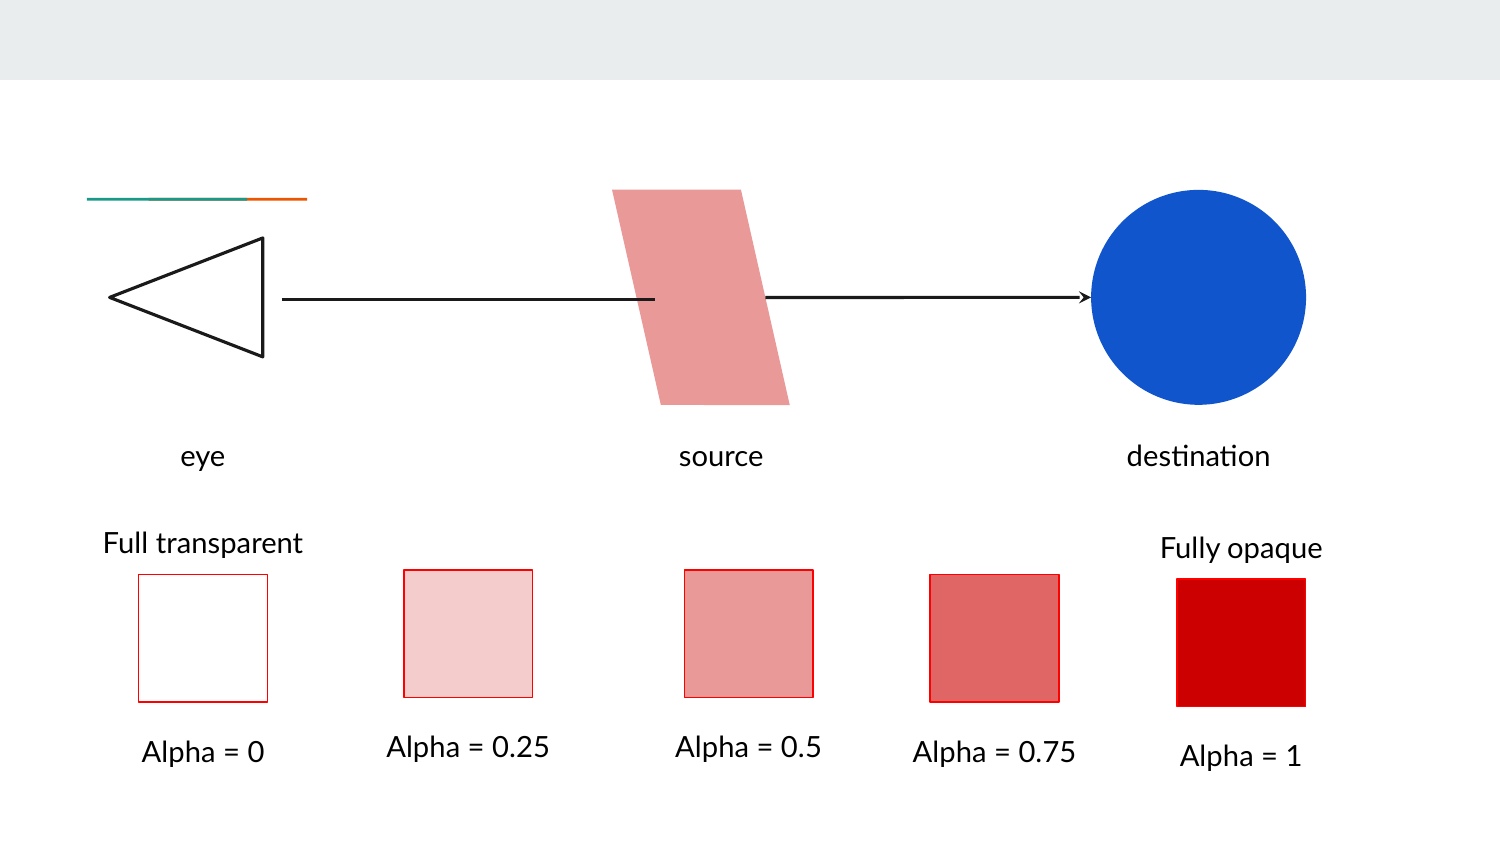

eye
source
destination
Full transparent
Fully opaque

Alpha = 0.25
Alpha = 0.5
Alpha = 0
Alpha = 0.75
Alpha = 1